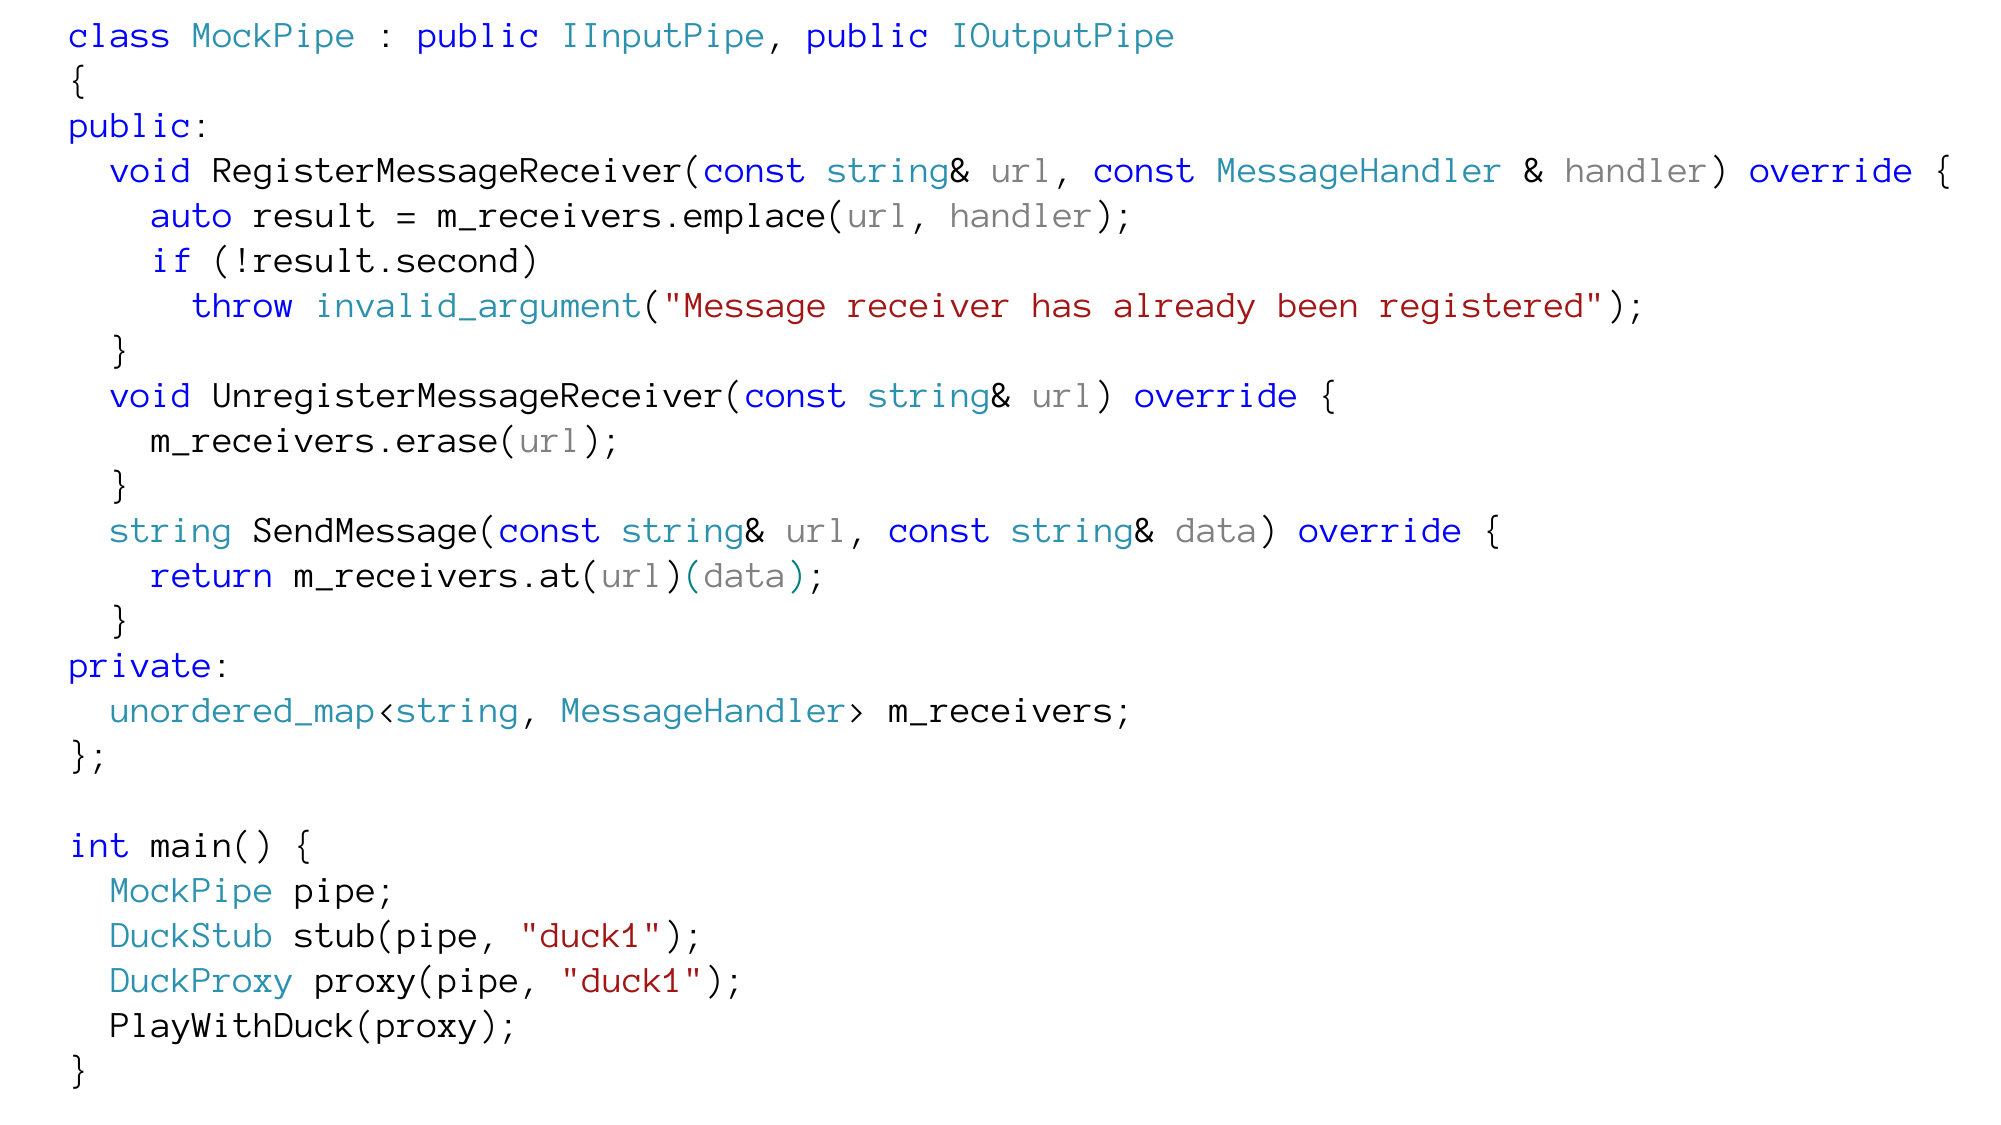

class MockPipe : public IInputPipe, public IOutputPipe
{
public:
  void RegisterMessageReceiver(const string& url, const MessageHandler & handler) override {
    auto result = m_receivers.emplace(url, handler);
    if (!result.second)
      throw invalid_argument("Message receiver has already been registered");
  }
  void UnregisterMessageReceiver(const string& url) override {
    m_receivers.erase(url);
  }
  string SendMessage(const string& url, const string& data) override {
    return m_receivers.at(url)(data);
  }
private:
  unordered_map<string, MessageHandler> m_receivers;
};

int main() {
  MockPipe pipe;
  DuckStub stub(pipe, "duck1");
  DuckProxy proxy(pipe, "duck1");
  PlayWithDuck(proxy);
}